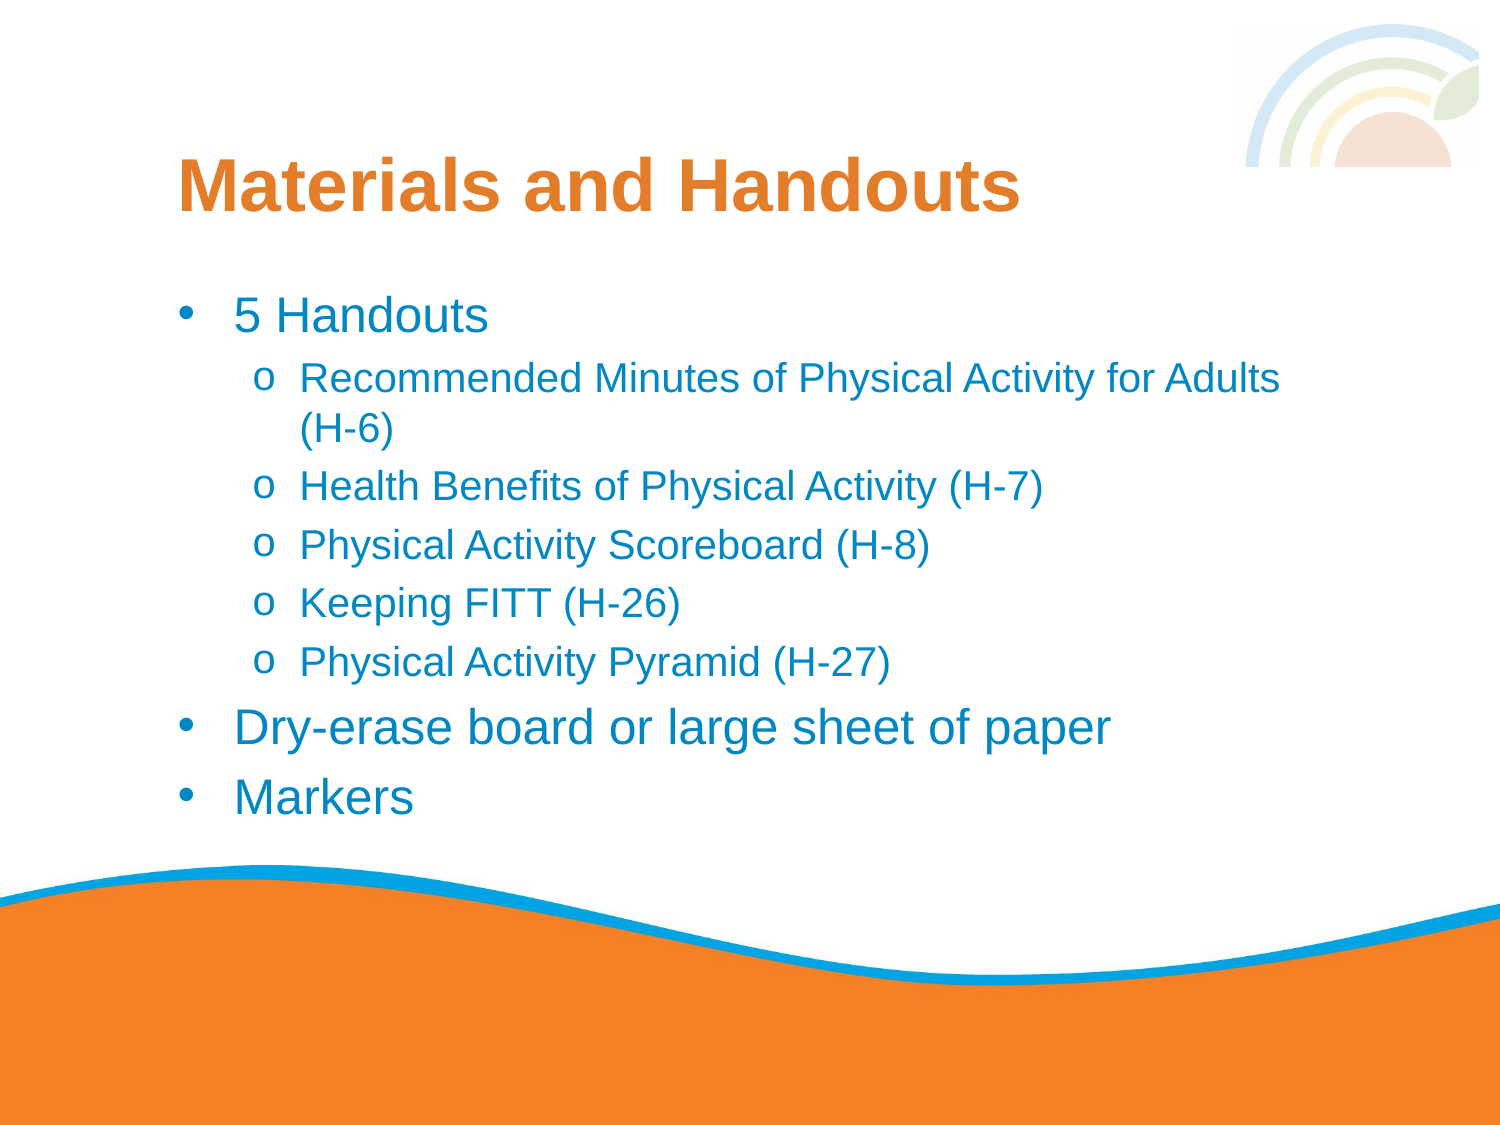

# Materials and Handouts
5 Handouts
Recommended Minutes of Physical Activity for Adults (H-6)
Health Benefits of Physical Activity (H-7)
Physical Activity Scoreboard (H-8)
Keeping FITT (H-26)
Physical Activity Pyramid (H-27)
Dry-erase board or large sheet of paper
Markers